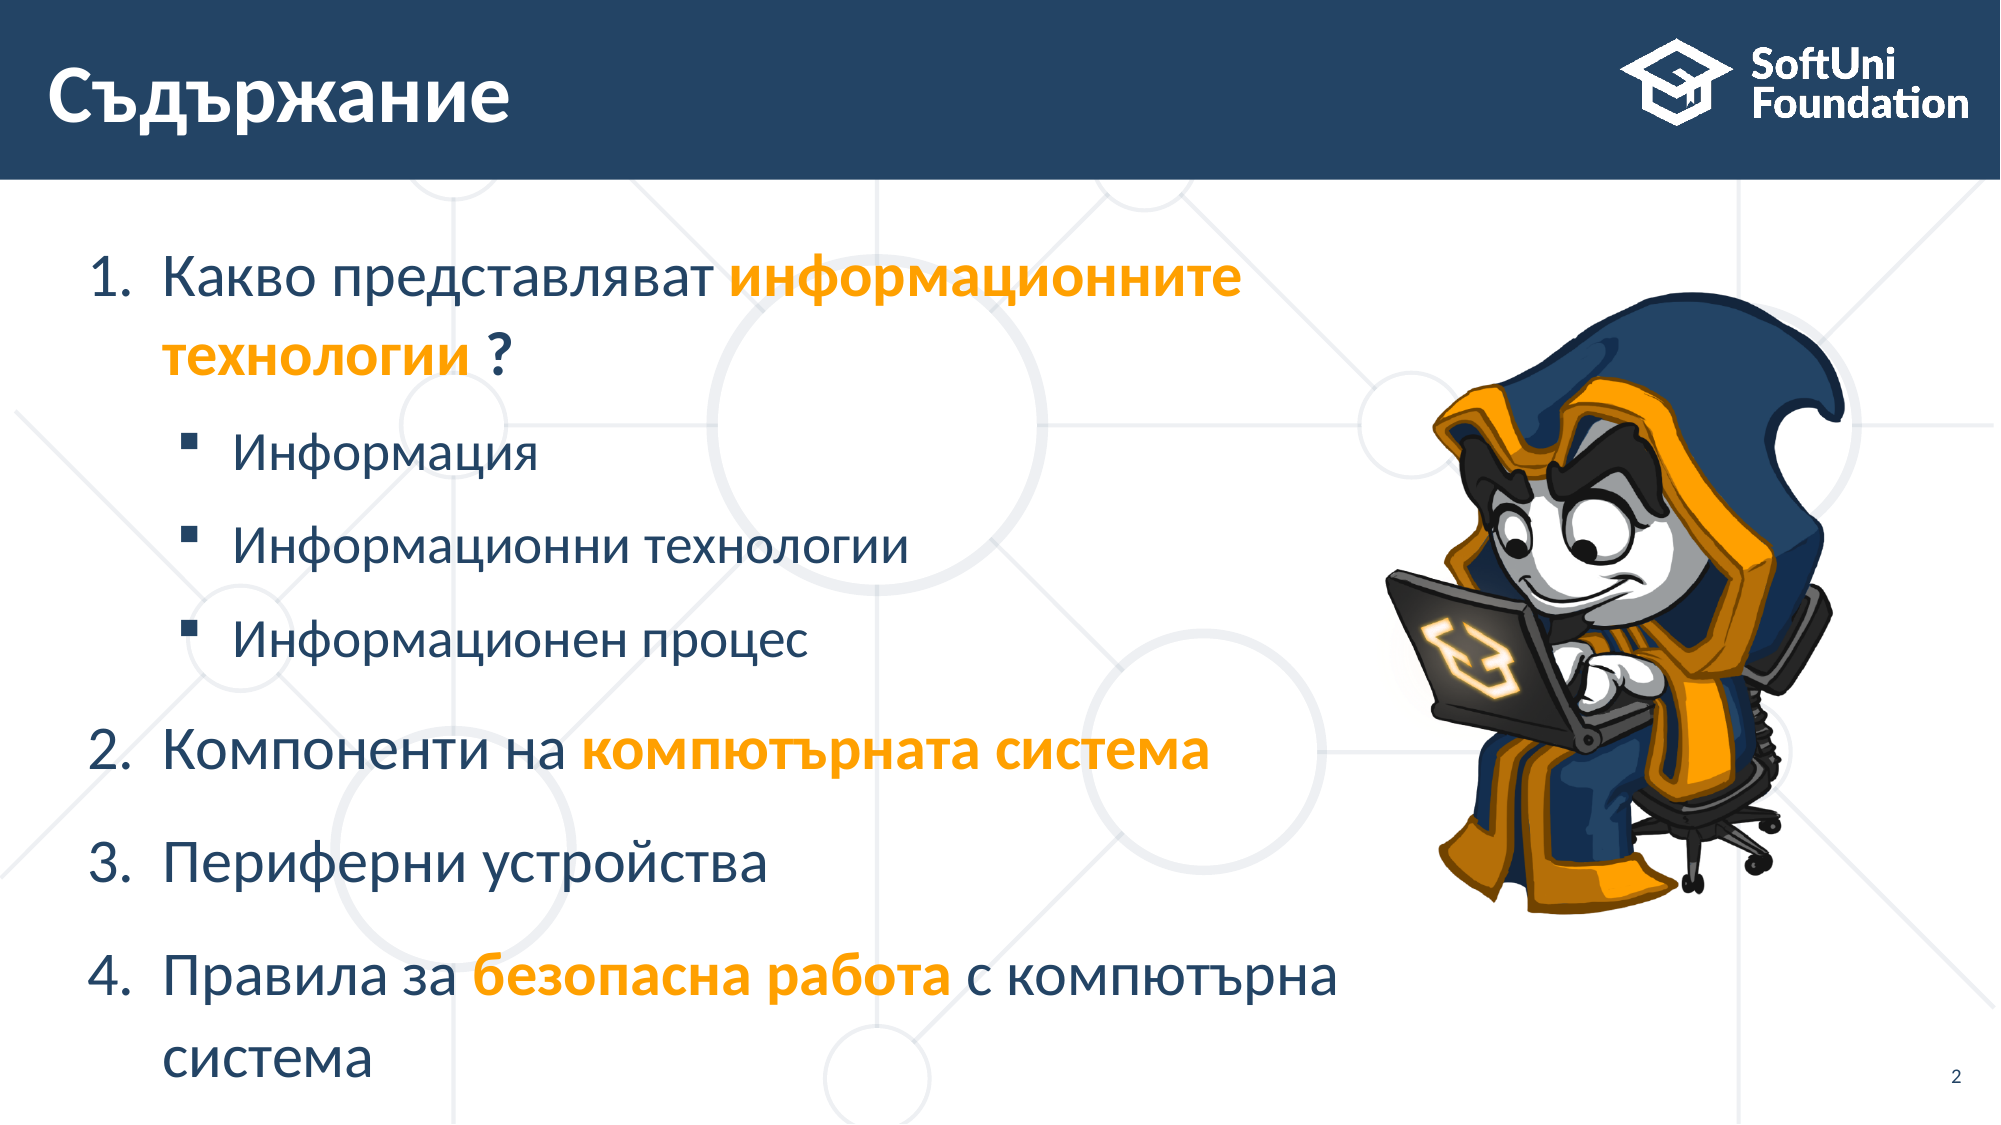

# Съдържание
Какво представляват информационните технологии ?
Информация
Информационни технологии
Информационен процес
Компоненти на компютърната система
Периферни устройства
Правила за безопасна работа с компютърна система
2